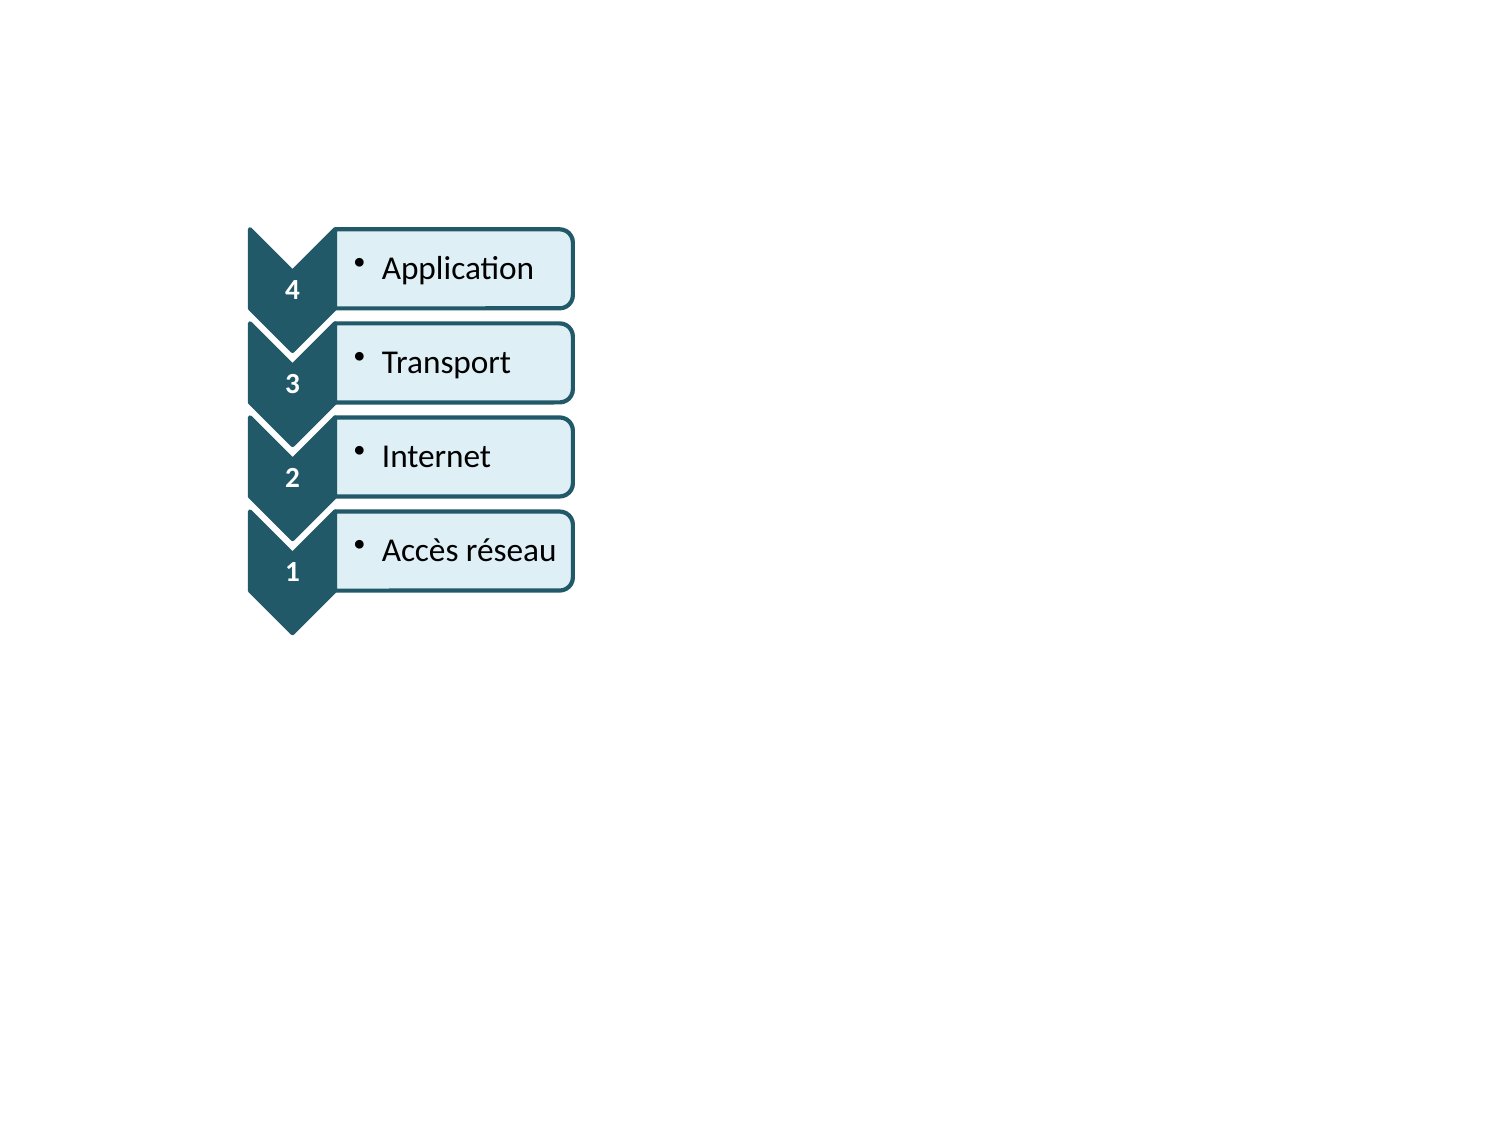

4
Application
3
Transport
2
Internet
1
Accès réseau